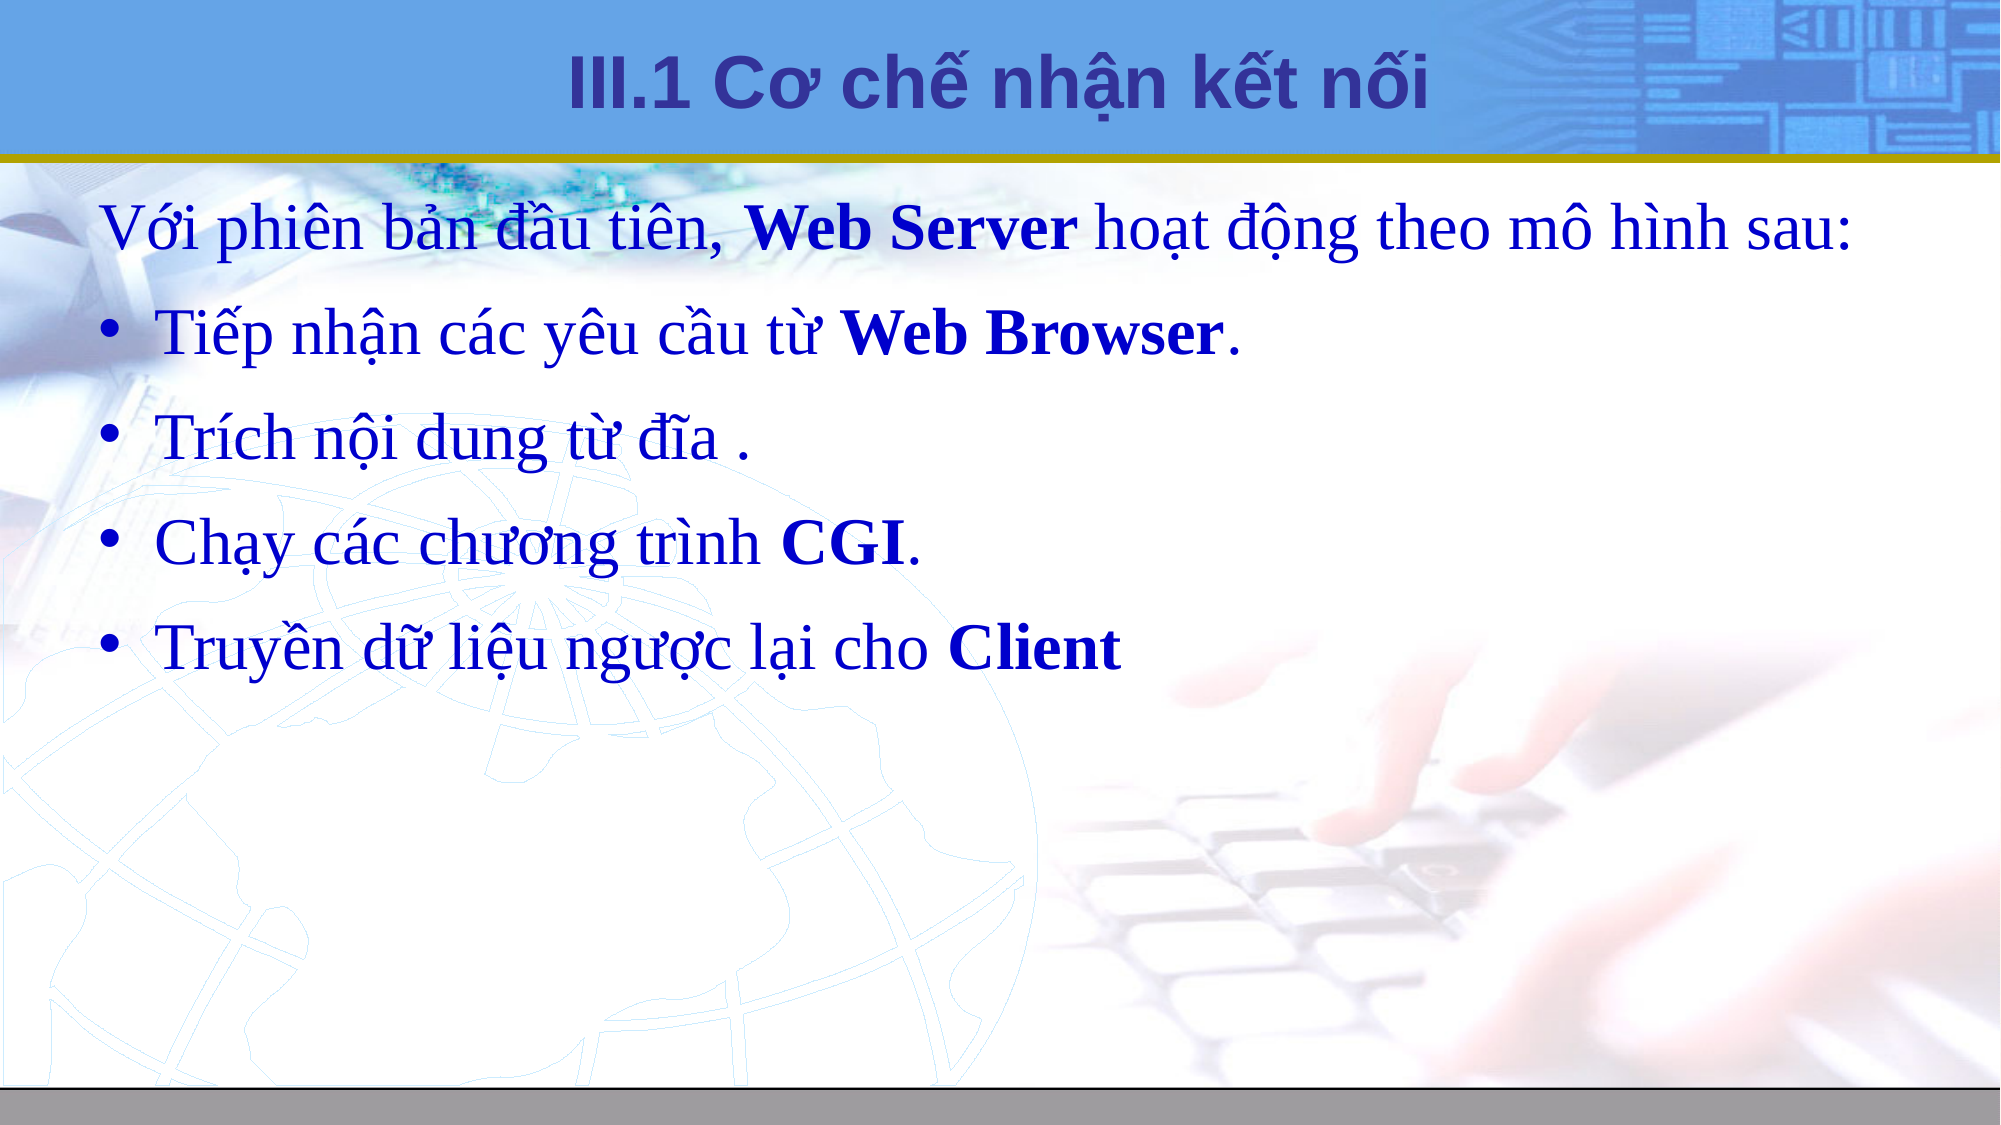

# III.1 Cơ chế nhận kết nối
Với phiên bản đầu tiên, Web Server hoạt động theo mô hình sau:
Tiếp nhận các yêu cầu từ Web Browser.
Trích nội dung từ đĩa .
Chạy các chương trình CGI.
Truyền dữ liệu ngược lại cho Client